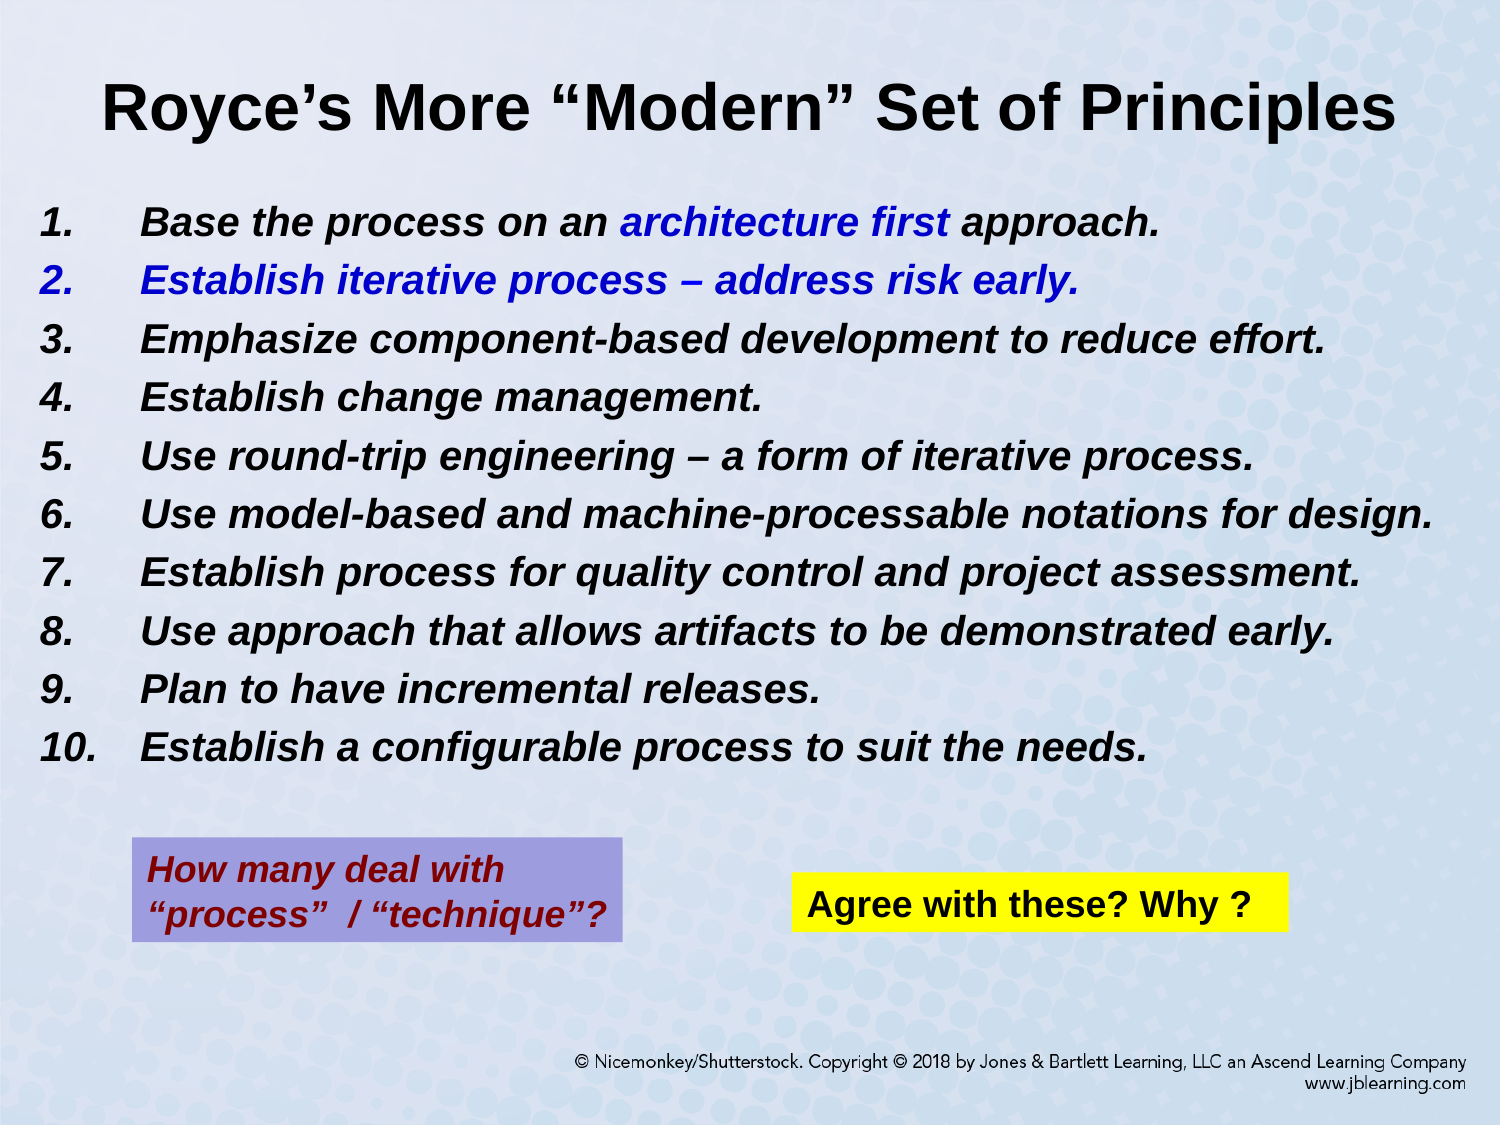

# Royce’s More “Modern” Set of Principles
Base the process on an architecture first approach.
Establish iterative process – address risk early.
Emphasize component-based development to reduce effort.
Establish change management.
Use round-trip engineering – a form of iterative process.
Use model-based and machine-processable notations for design.
Establish process for quality control and project assessment.
Use approach that allows artifacts to be demonstrated early.
Plan to have incremental releases.
Establish a configurable process to suit the needs.
How many deal with
“process”  / “technique”?
Agree with these? Why ?